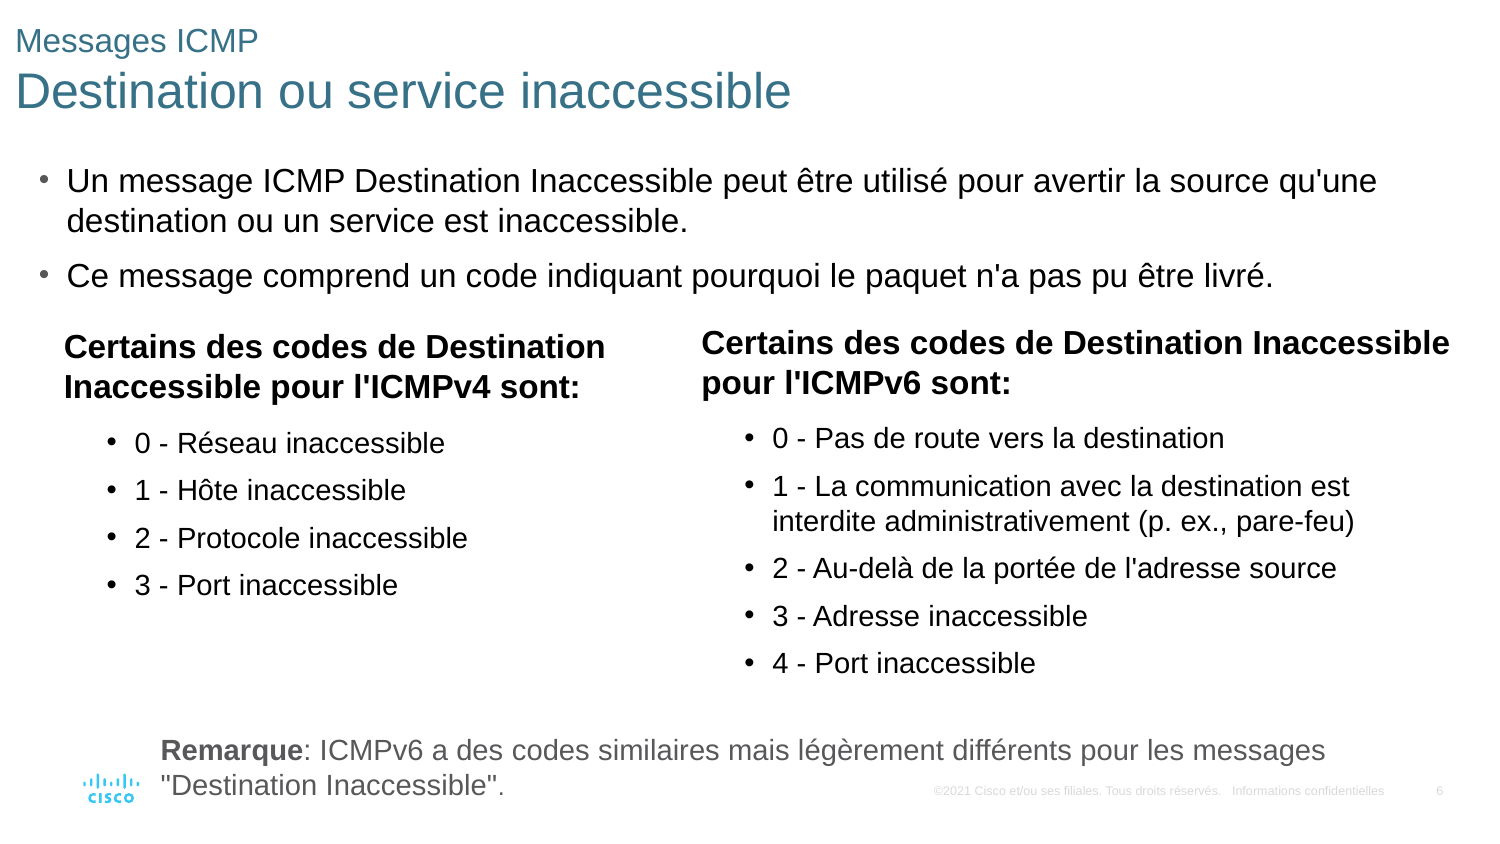

# Messages ICMP Destination ou service inaccessible
Un message ICMP Destination Inaccessible peut être utilisé pour avertir la source qu'une destination ou un service est inaccessible.
Ce message comprend un code indiquant pourquoi le paquet n'a pas pu être livré.

Certains des codes de Destination Inaccessible pour l'ICMPv6 sont:
0 - Pas de route vers la destination
1 - La communication avec la destination est interdite administrativement (p. ex., pare-feu)
2 - Au-delà de la portée de l'adresse source
3 - Adresse inaccessible
4 - Port inaccessible

Certains des codes de Destination Inaccessible pour l'ICMPv4 sont:
0 - Réseau inaccessible
1 - Hôte inaccessible
2 - Protocole inaccessible
3 - Port inaccessible

Remarque: ICMPv6 a des codes similaires mais légèrement différents pour les messages "Destination Inaccessible".